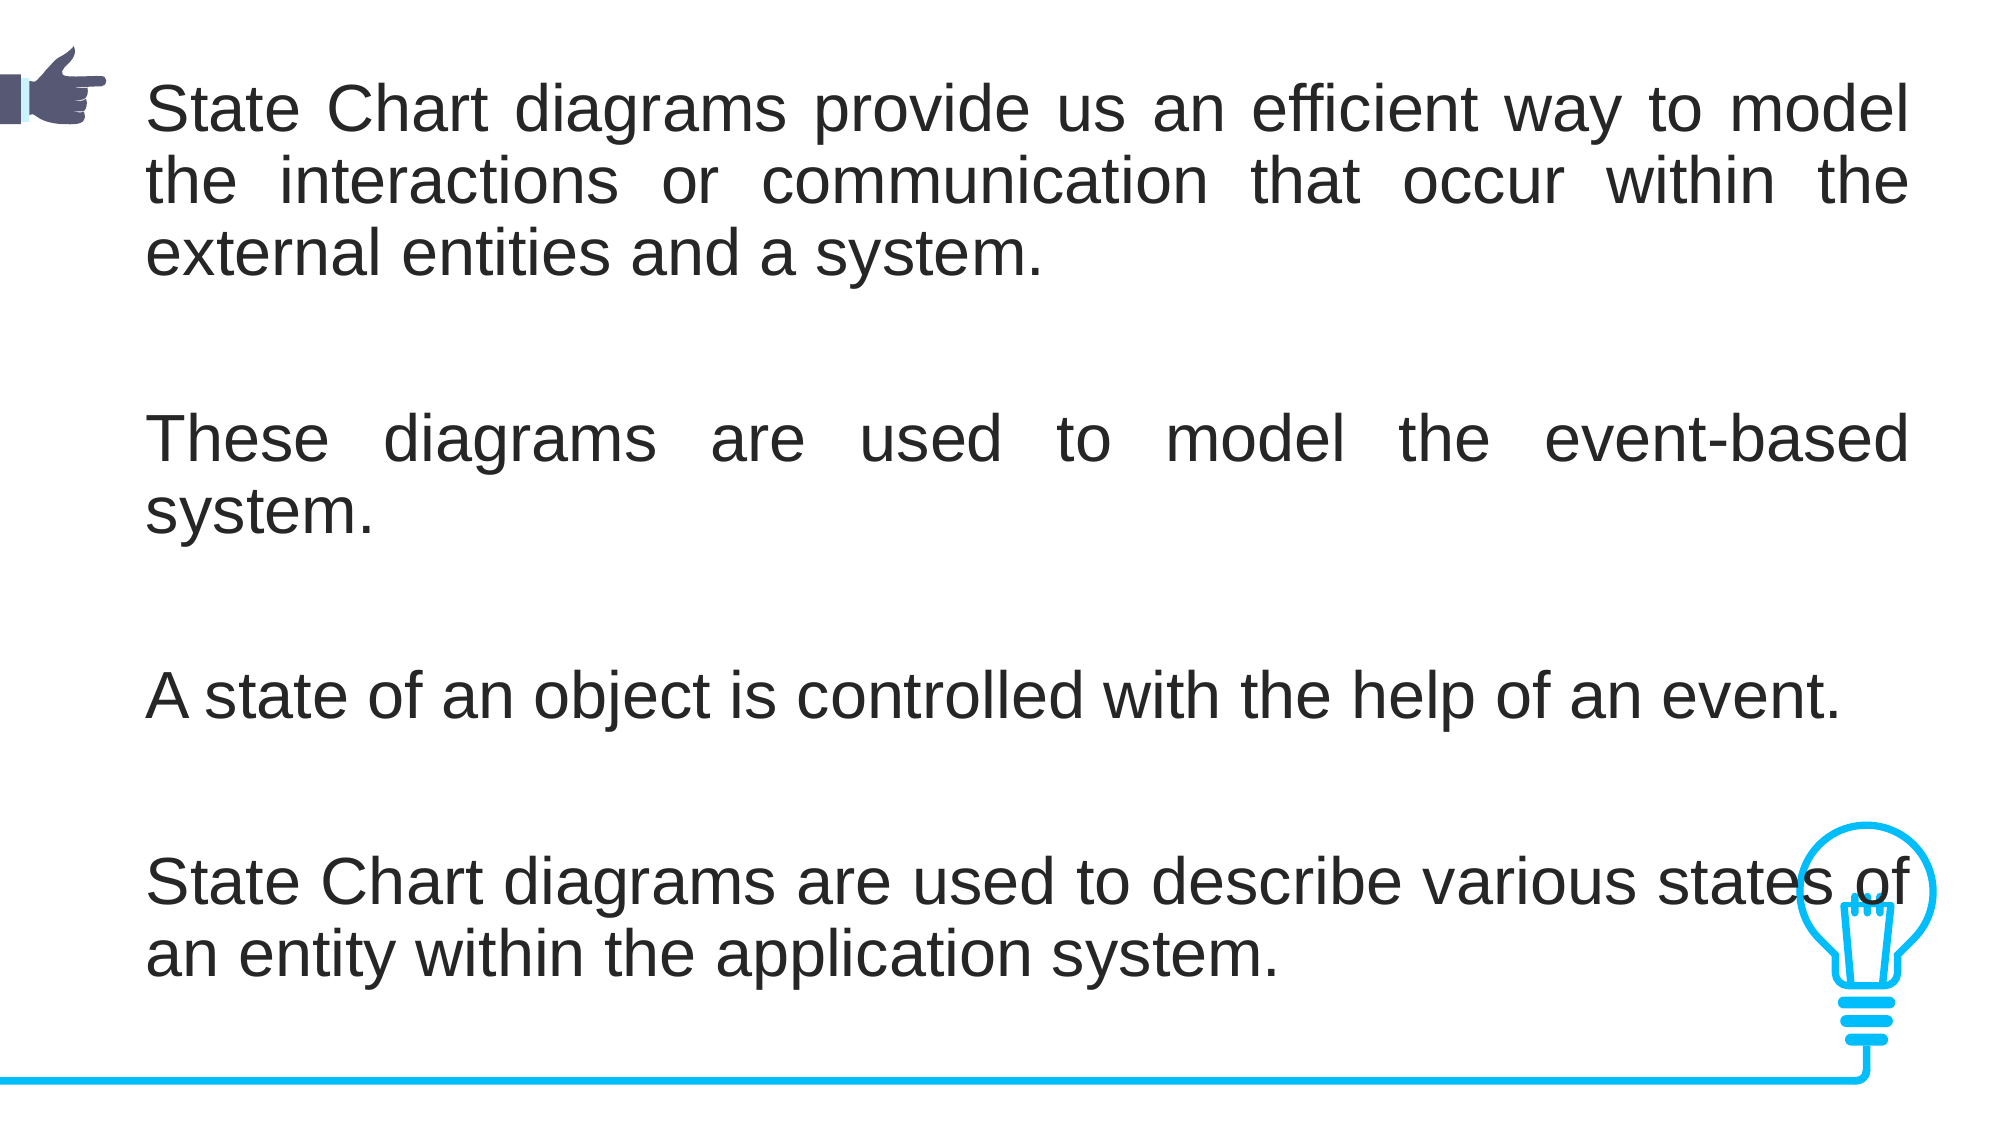

State Chart diagrams provide us an efficient way to model the interactions or communication that occur within the external entities and a system.

These diagrams are used to model the event-based system.

A state of an object is controlled with the help of an event.

State Chart diagrams are used to describe various states of an entity within the application system.